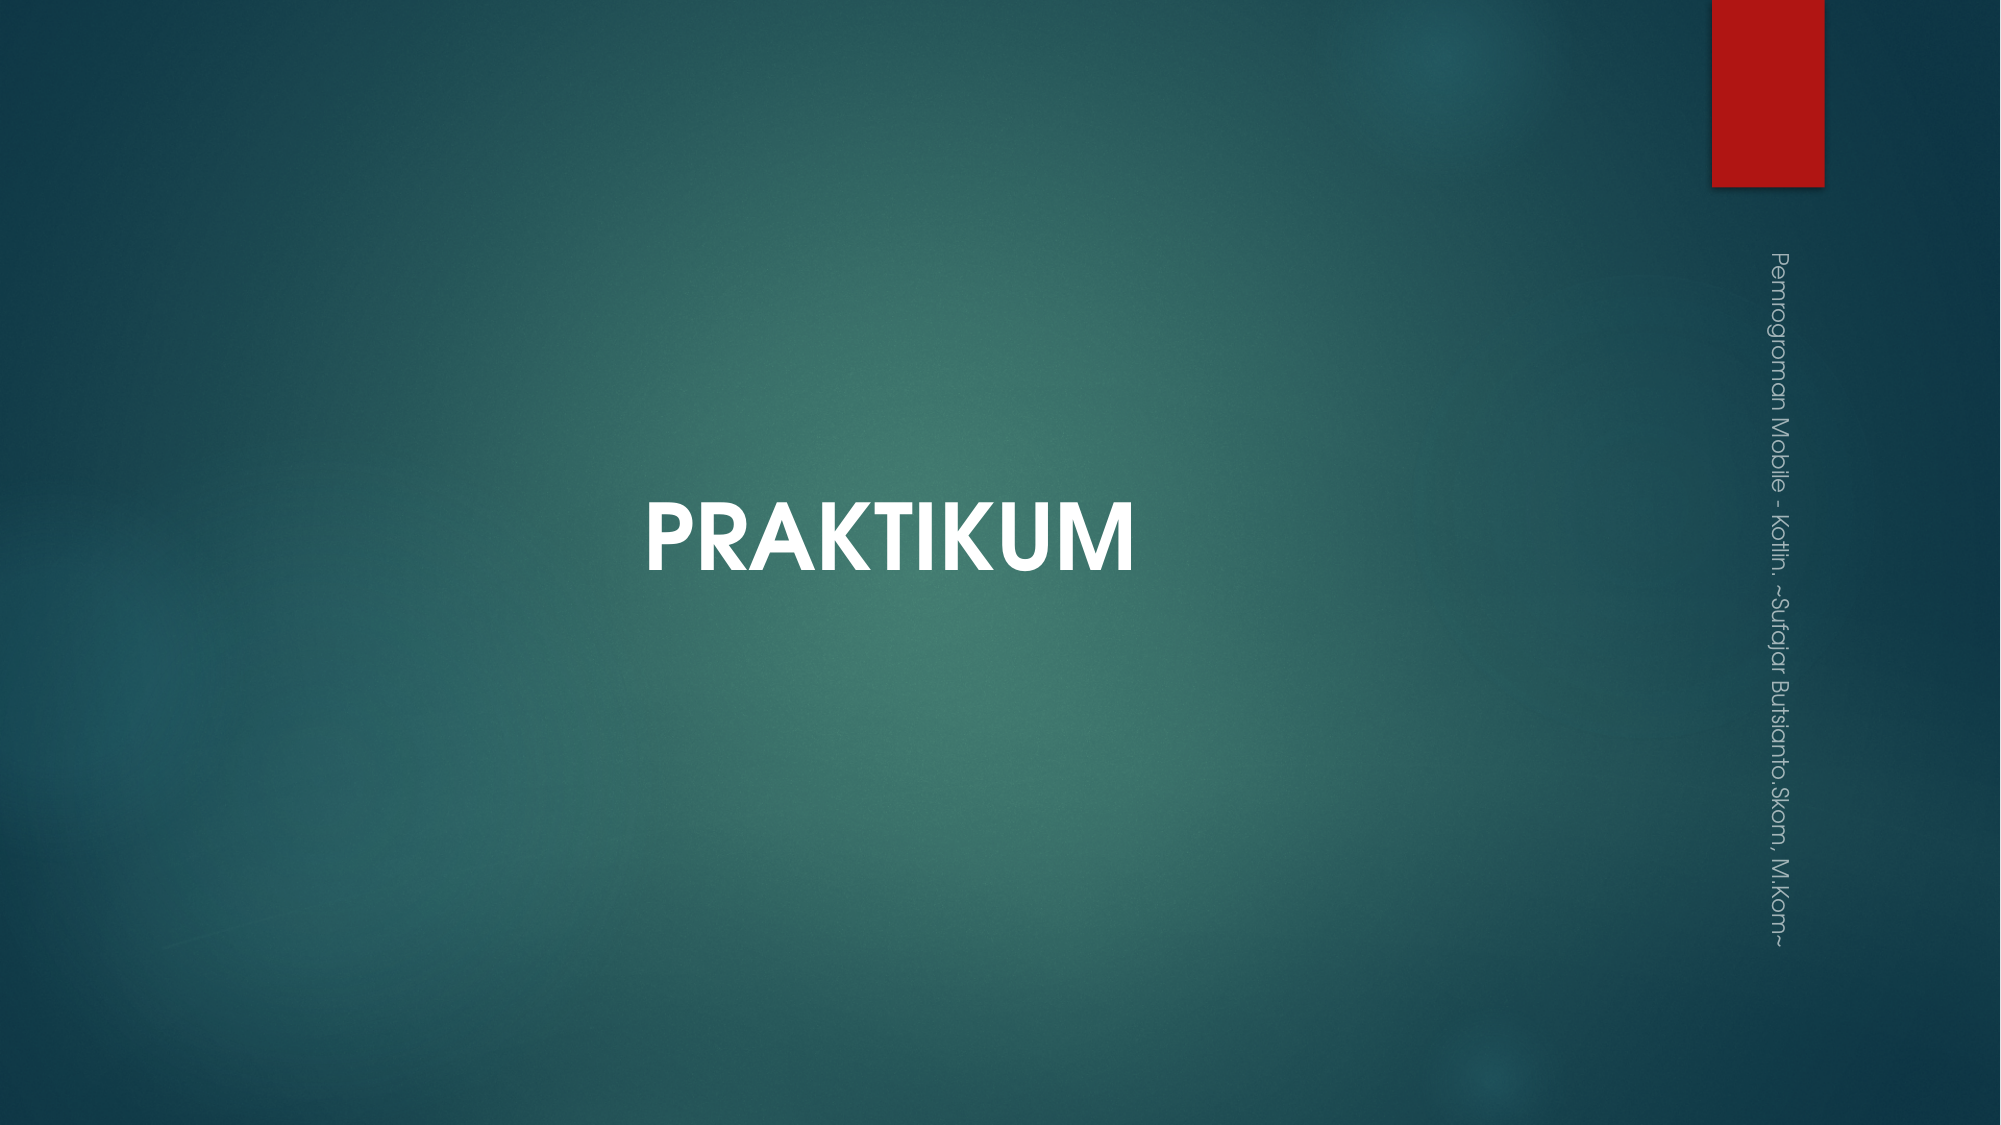

PRAKTIKUM
Pemrogroman Mobile - Kotlin. ~Sufajar Butsianto.Skom, M.Kom~